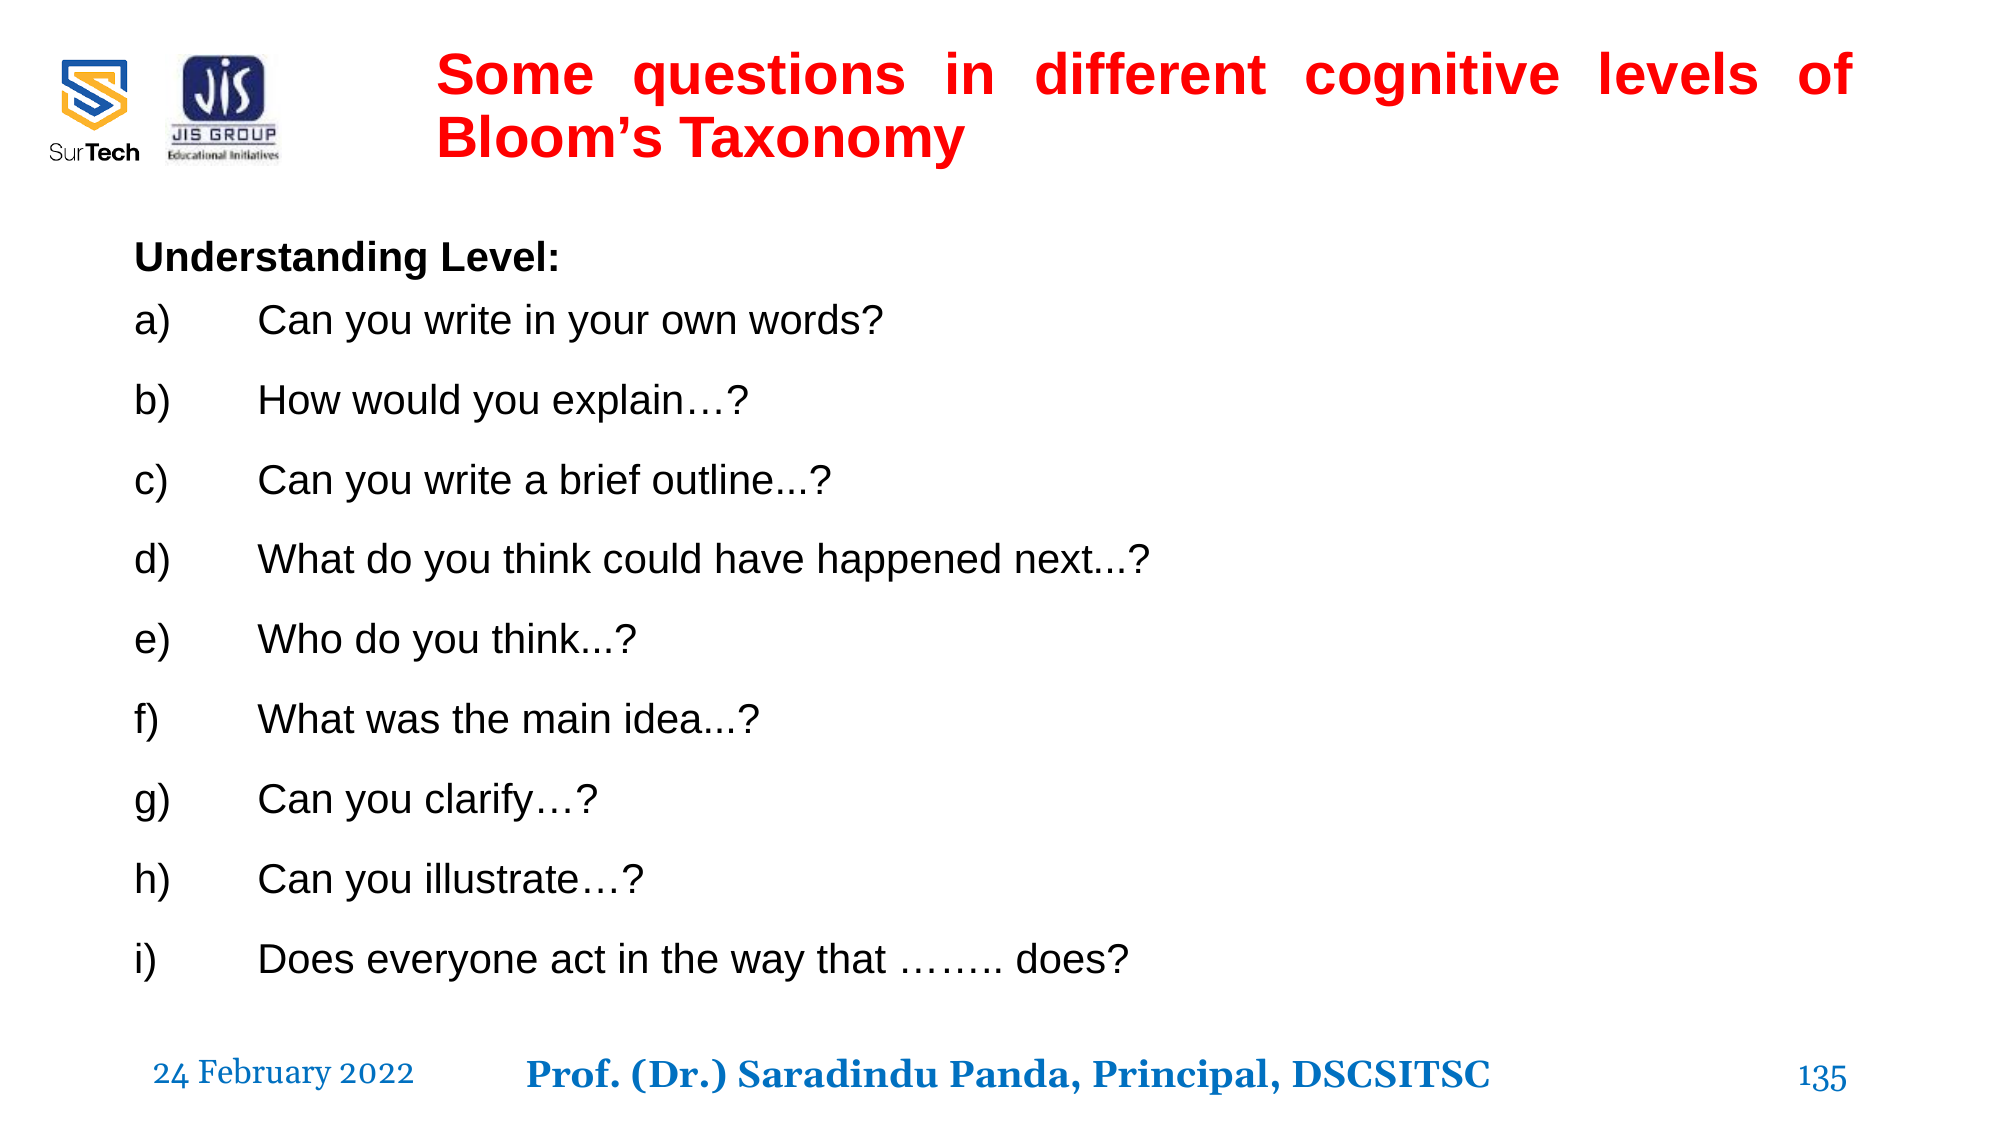

Some questions in different cognitive levels of Bloom’s Taxonomy
Understanding Level:
 	Can you write in your own words?
	How would you explain…?
 	Can you write a brief outline...?
	What do you think could have happened next...?
 	Who do you think...?
 	What was the main idea...?
	Can you clarify…?
	Can you illustrate…?
 	Does everyone act in the way that …….. does?
24 February 2022
Prof. (Dr.) Saradindu Panda, Principal, DSCSITSC
135